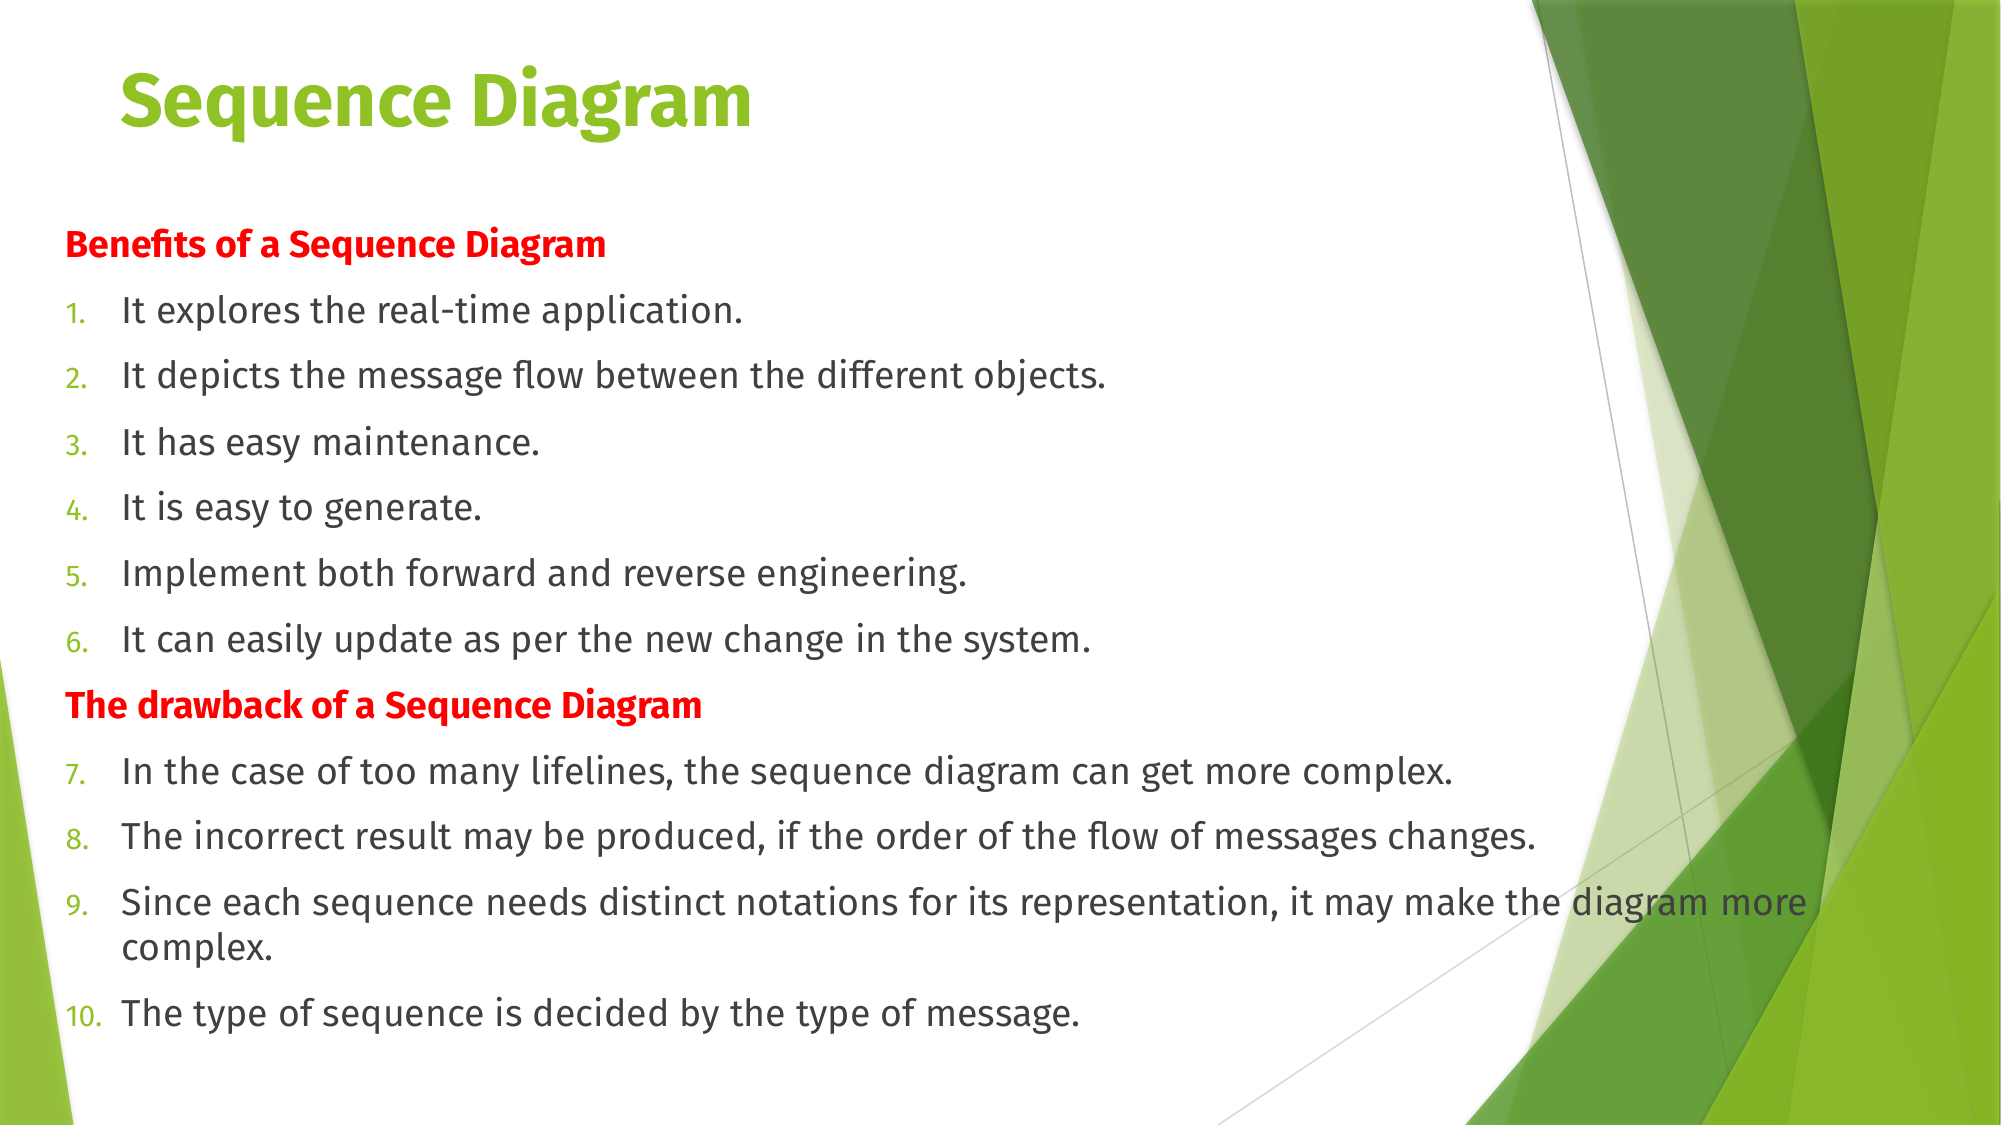

# Sequence Diagram
Benefits of a Sequence Diagram
It explores the real-time application.
It depicts the message flow between the different objects.
It has easy maintenance.
It is easy to generate.
Implement both forward and reverse engineering.
It can easily update as per the new change in the system.
The drawback of a Sequence Diagram
In the case of too many lifelines, the sequence diagram can get more complex.
The incorrect result may be produced, if the order of the flow of messages changes.
Since each sequence needs distinct notations for its representation, it may make the diagram more complex.
The type of sequence is decided by the type of message.